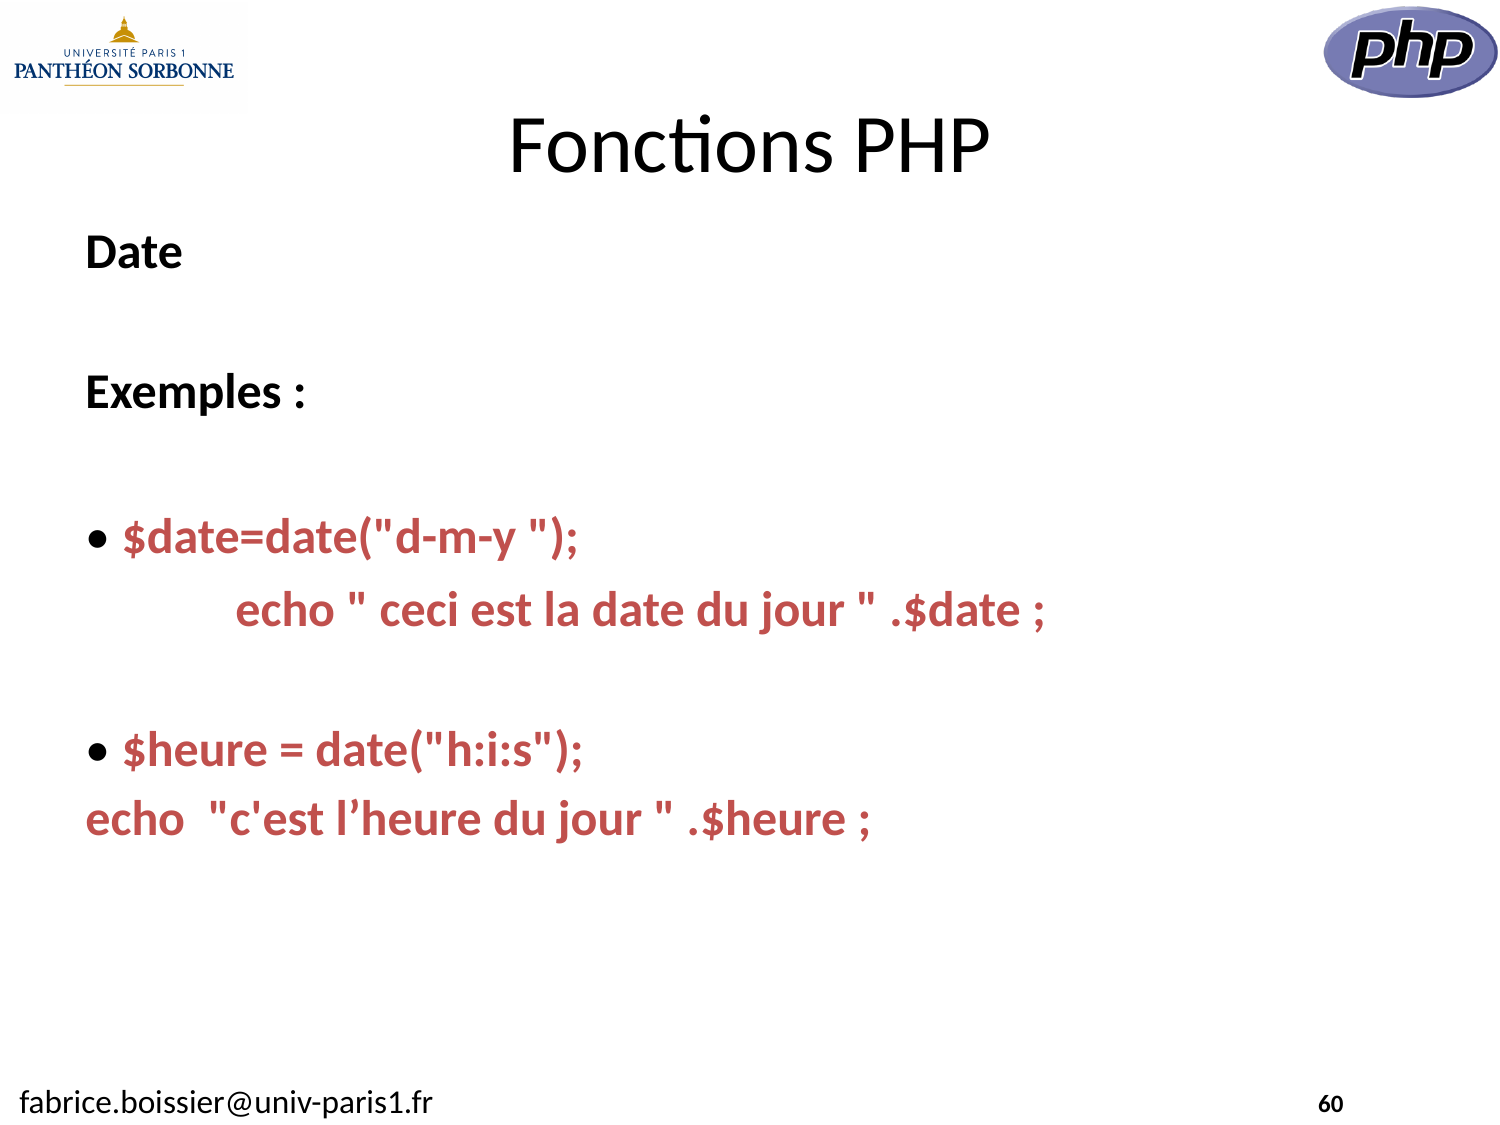

# Fonctions PHP
Date

Exemples :

• $date=date("d-m-y ");
	echo " ceci est la date du jour " .$date ;

• $heure = date("h:i:s");
echo  "c'est l’heure du jour " .$heure ;
60